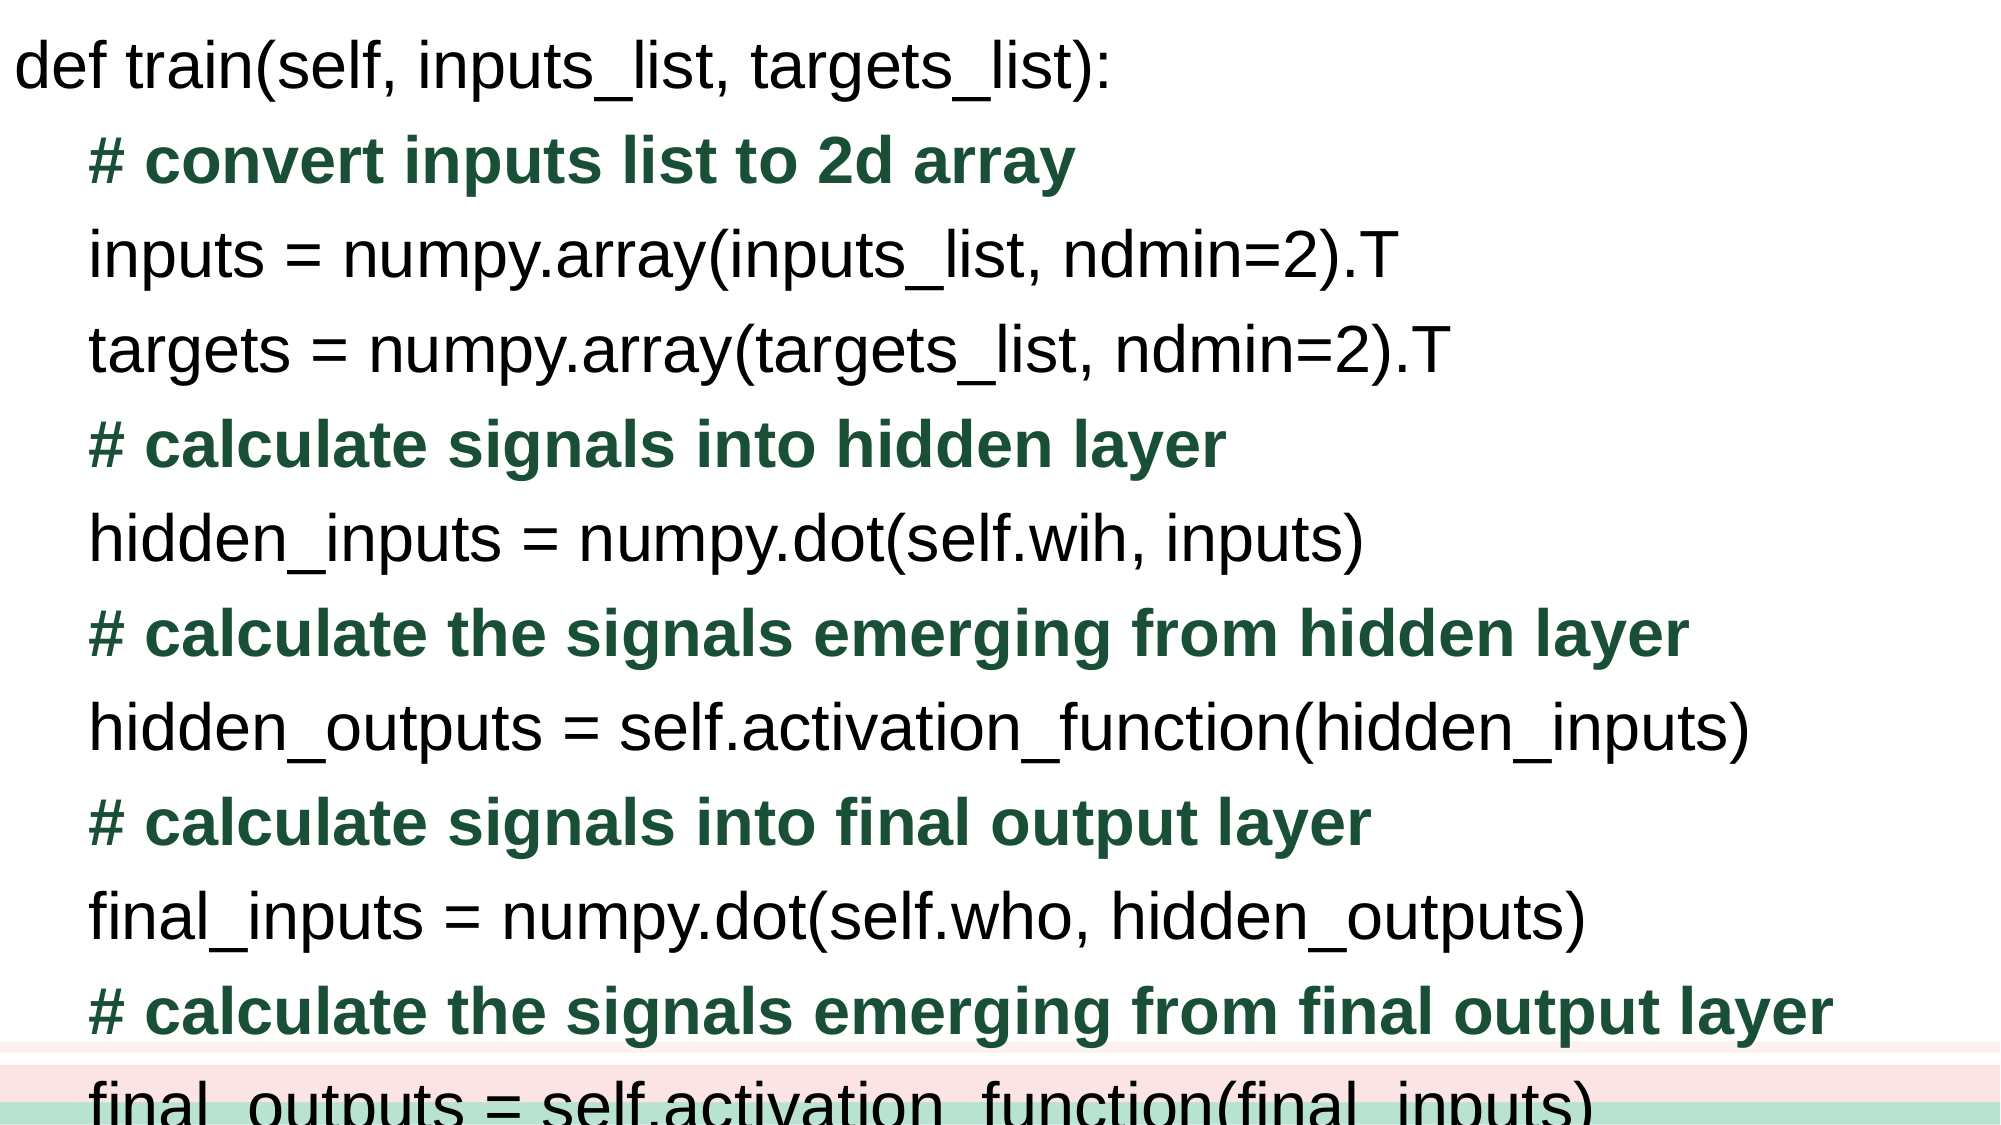

def train(self, inputs_list, targets_list):
    # convert inputs list to 2d array
    inputs = numpy.array(inputs_list, ndmin=2).T
    targets = numpy.array(targets_list, ndmin=2).T
    # calculate signals into hidden layer
    hidden_inputs = numpy.dot(self.wih, inputs)
    # calculate the signals emerging from hidden layer
    hidden_outputs = self.activation_function(hidden_inputs)
    # calculate signals into final output layer
    final_inputs = numpy.dot(self.who, hidden_outputs)
    # calculate the signals emerging from final output layer
    final_outputs = self.activation_function(final_inputs)